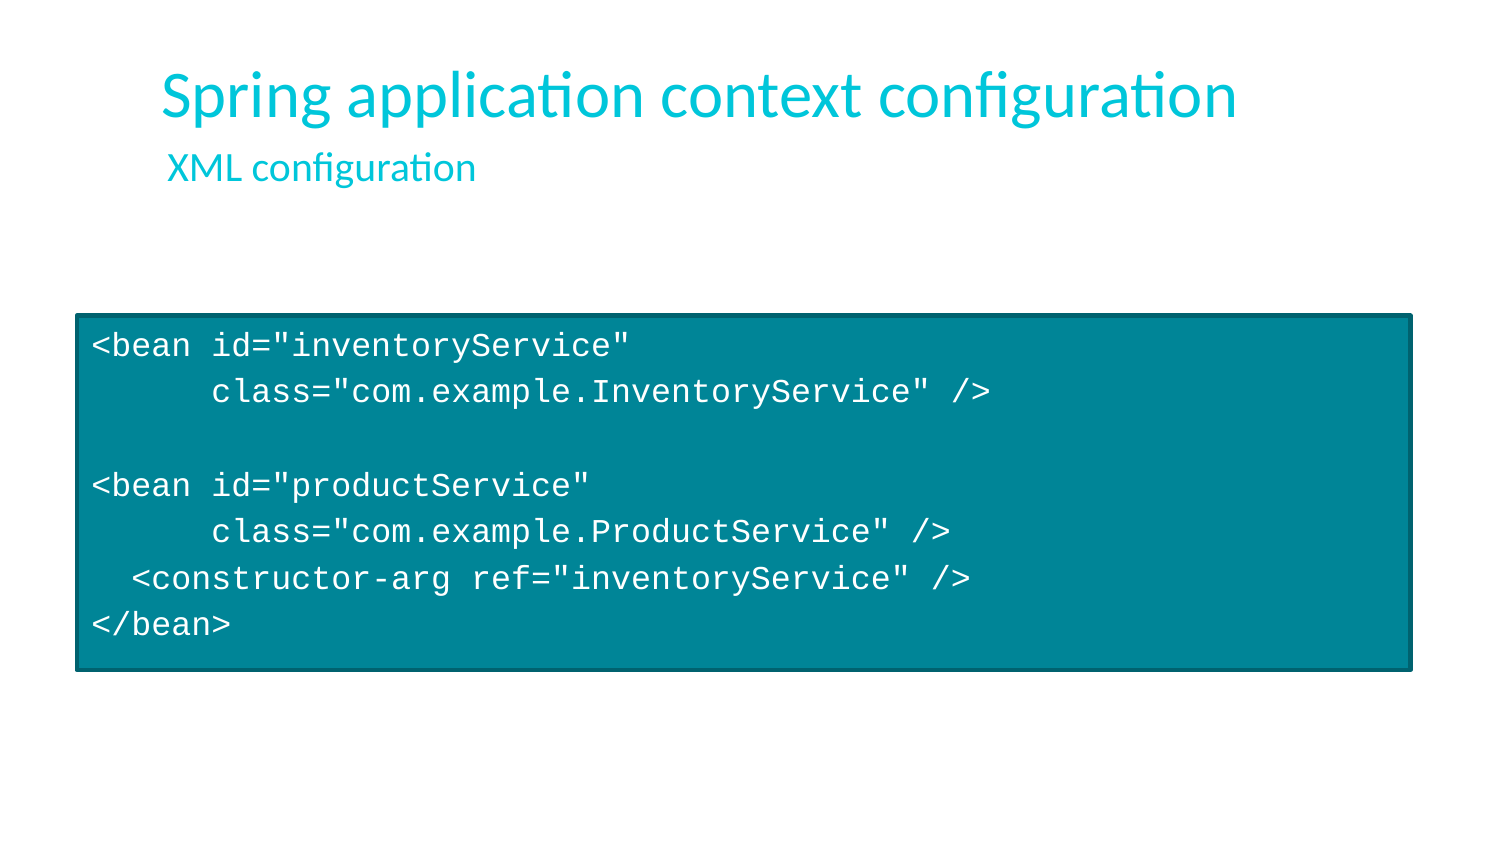

# Spring application context configuration
XML configuration
<bean id="inventoryService"
      class="com.example.InventoryService" />

<bean id="productService"
      class="com.example.ProductService" />
  <constructor-arg ref="inventoryService" />
</bean>